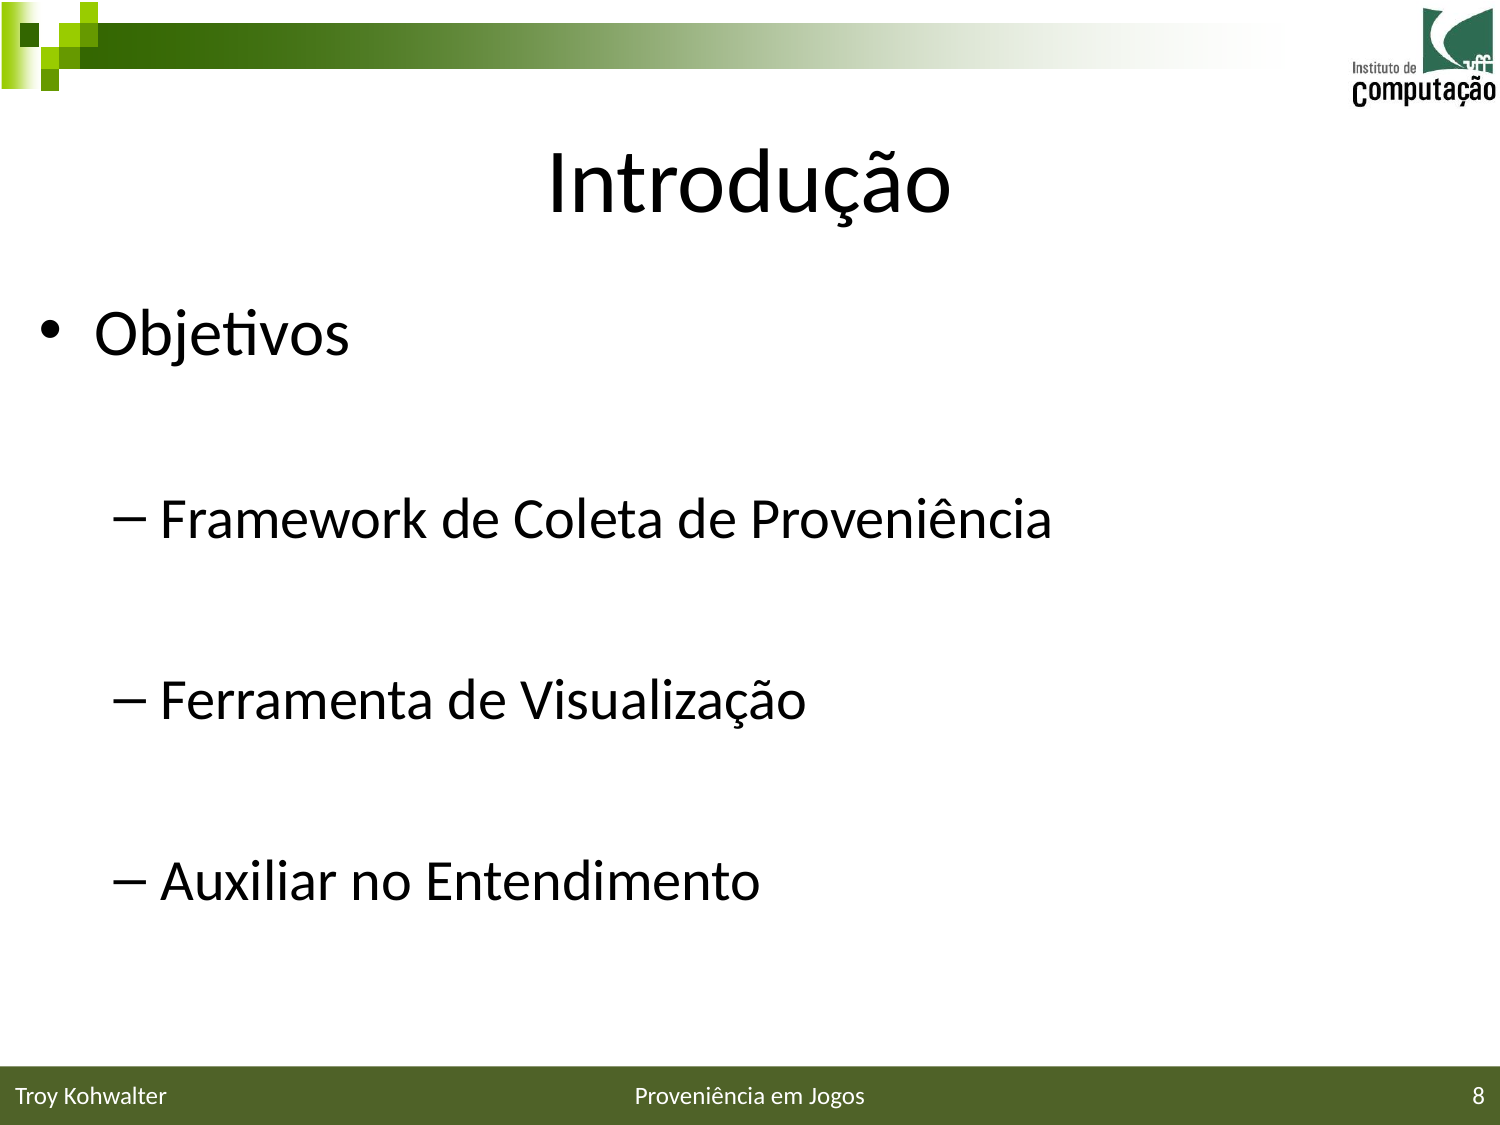

# Introdução
Objetivos

Framework de Coleta de Proveniência

Ferramenta de Visualização

Auxiliar no Entendimento

Troy Kohwalter
Proveniência em Jogos
8